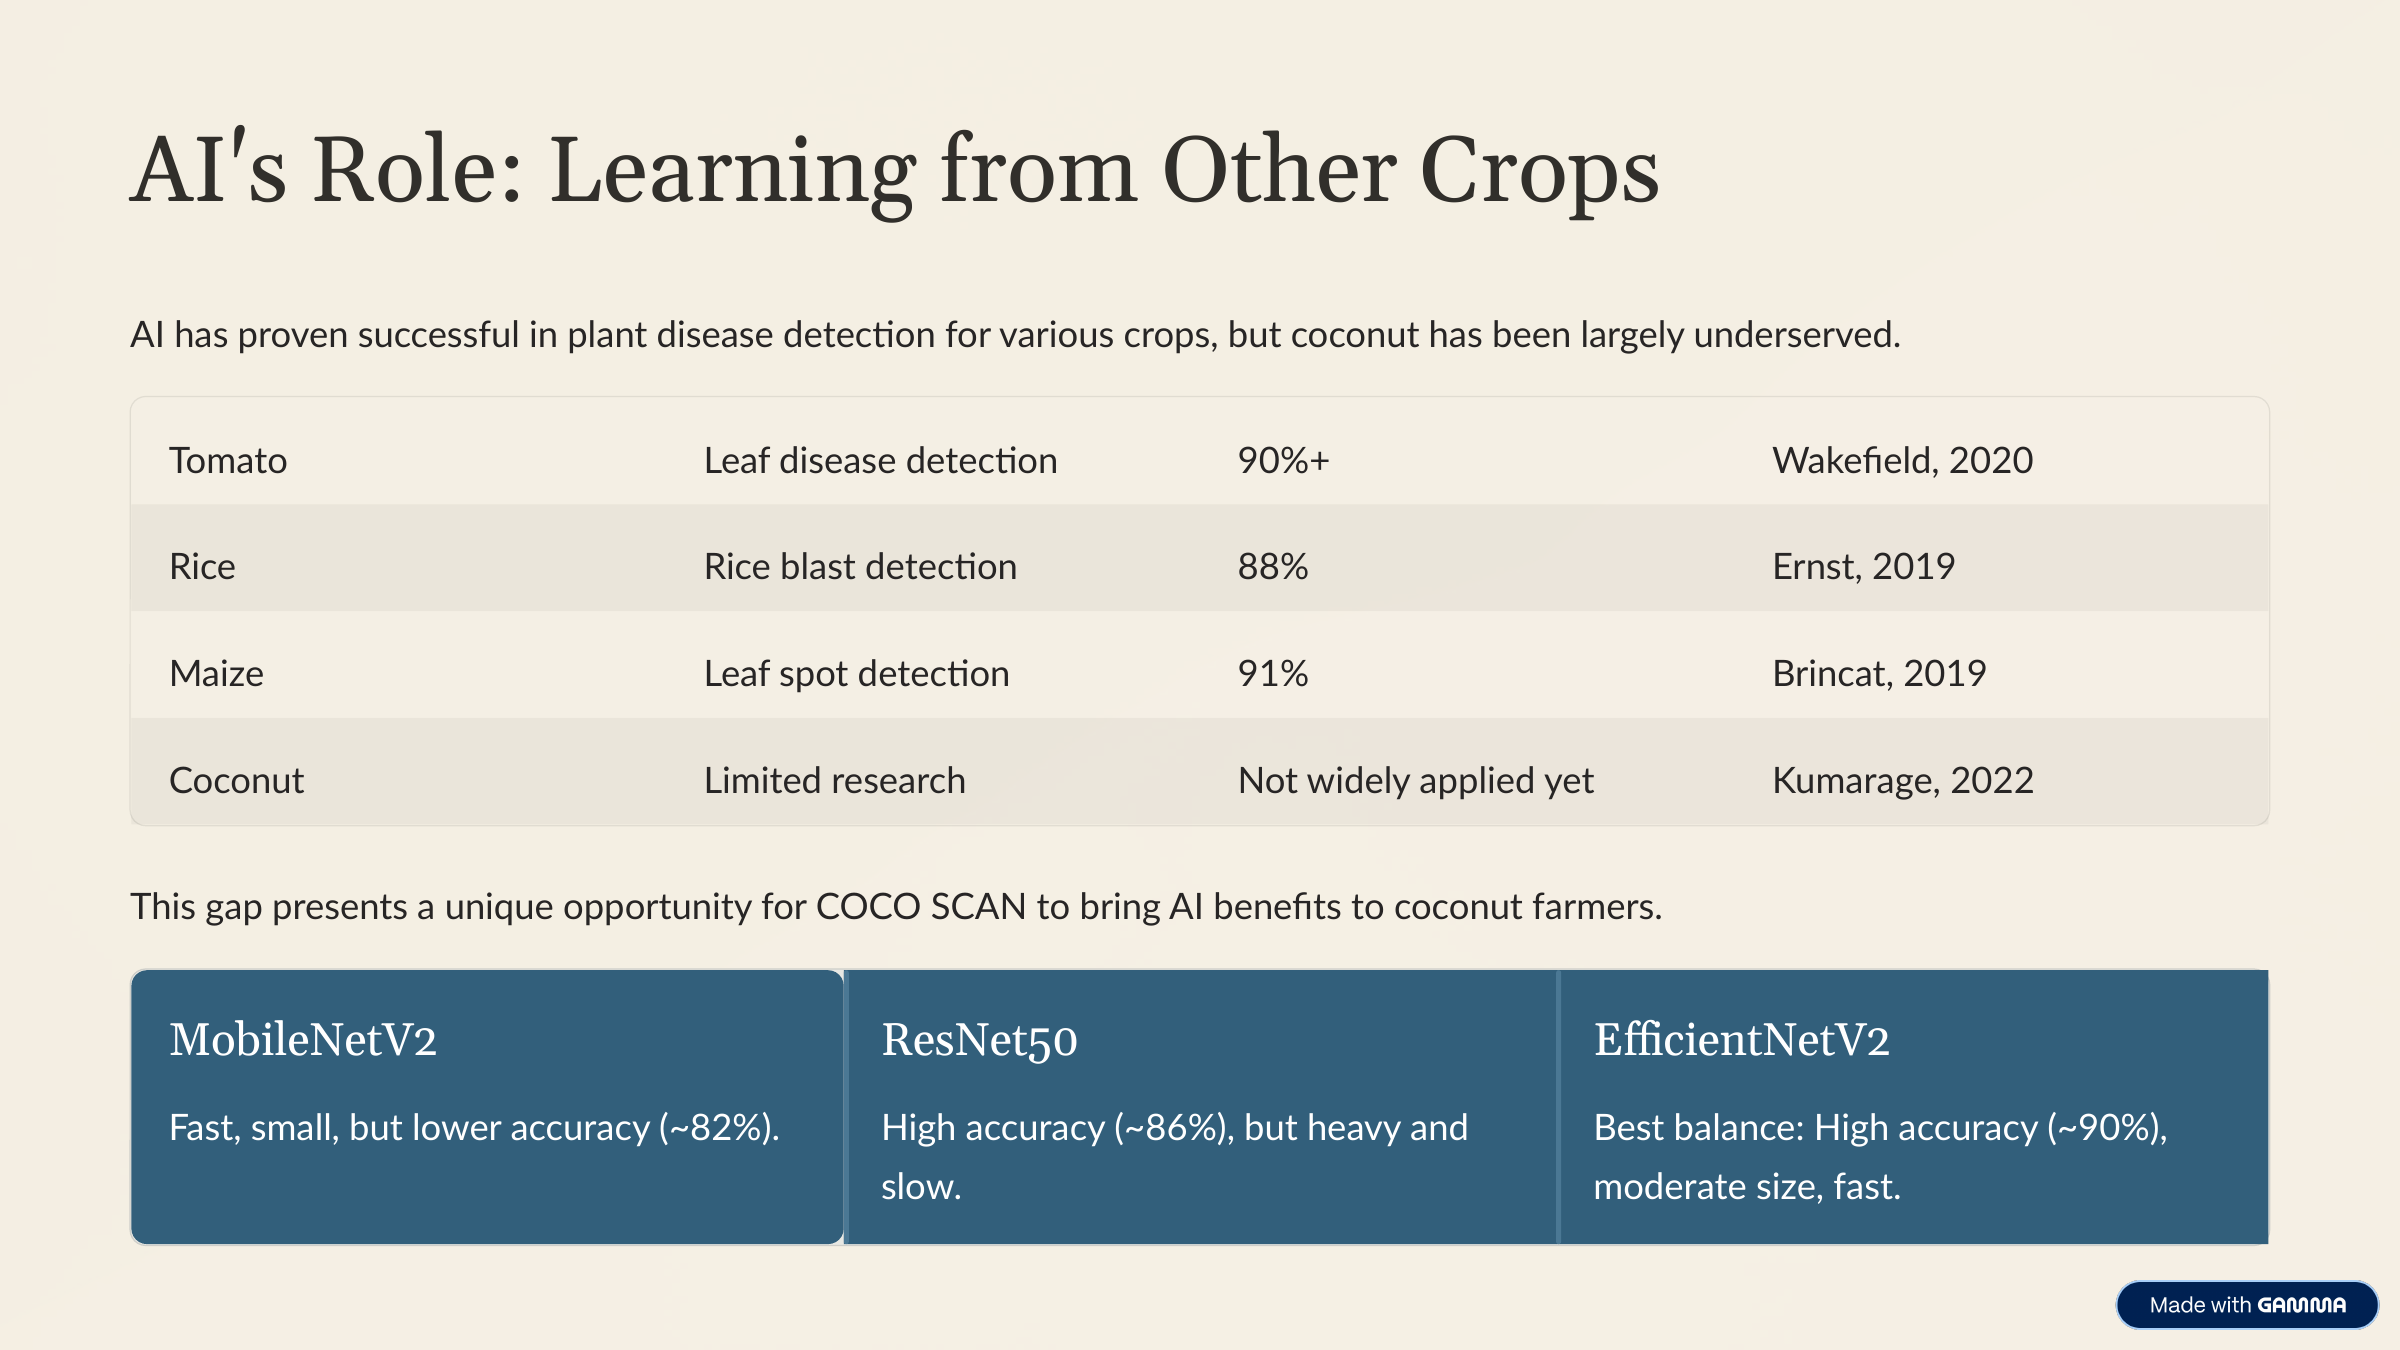

AI's Role: Learning from Other Crops
AI has proven successful in plant disease detection for various crops, but coconut has been largely underserved.

Tomato
Leaf disease detection
90%+
Wakefield, 2020

Rice
Rice blast detection
88%
Ernst, 2019

Maize
Leaf spot detection
91%
Brincat, 2019

Coconut
Limited research
Not widely applied yet
Kumarage, 2022
This gap presents a unique opportunity for COCO SCAN to bring AI benefits to coconut farmers.

MobileNetV2
ResNet50
EfficientNetV2
Fast, small, but lower accuracy (~82%).
High accuracy (~86%), but heavy and slow.
Best balance: High accuracy (~90%), moderate size, fast.